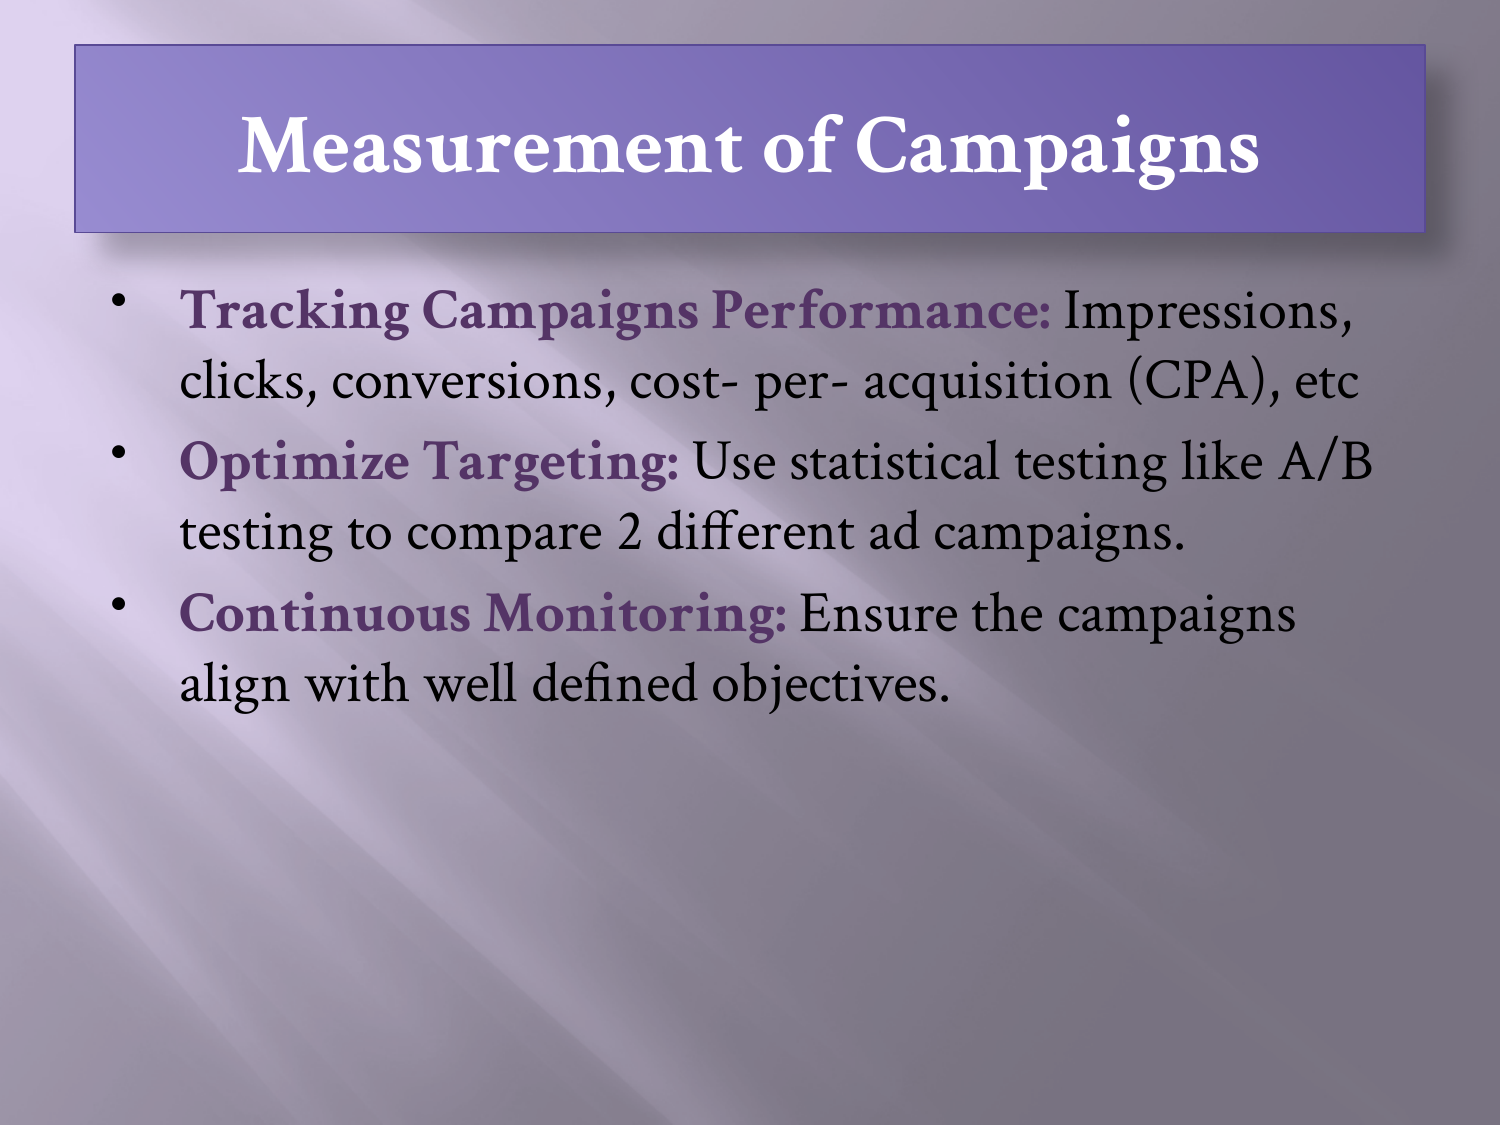

# Measurement of Campaigns
Tracking Campaigns Performance: Impressions, clicks, conversions, cost- per- acquisition (CPA), etc
Optimize Targeting: Use statistical testing like A/B testing to compare 2 different ad campaigns.
Continuous Monitoring: Ensure the campaigns align with well defined objectives.